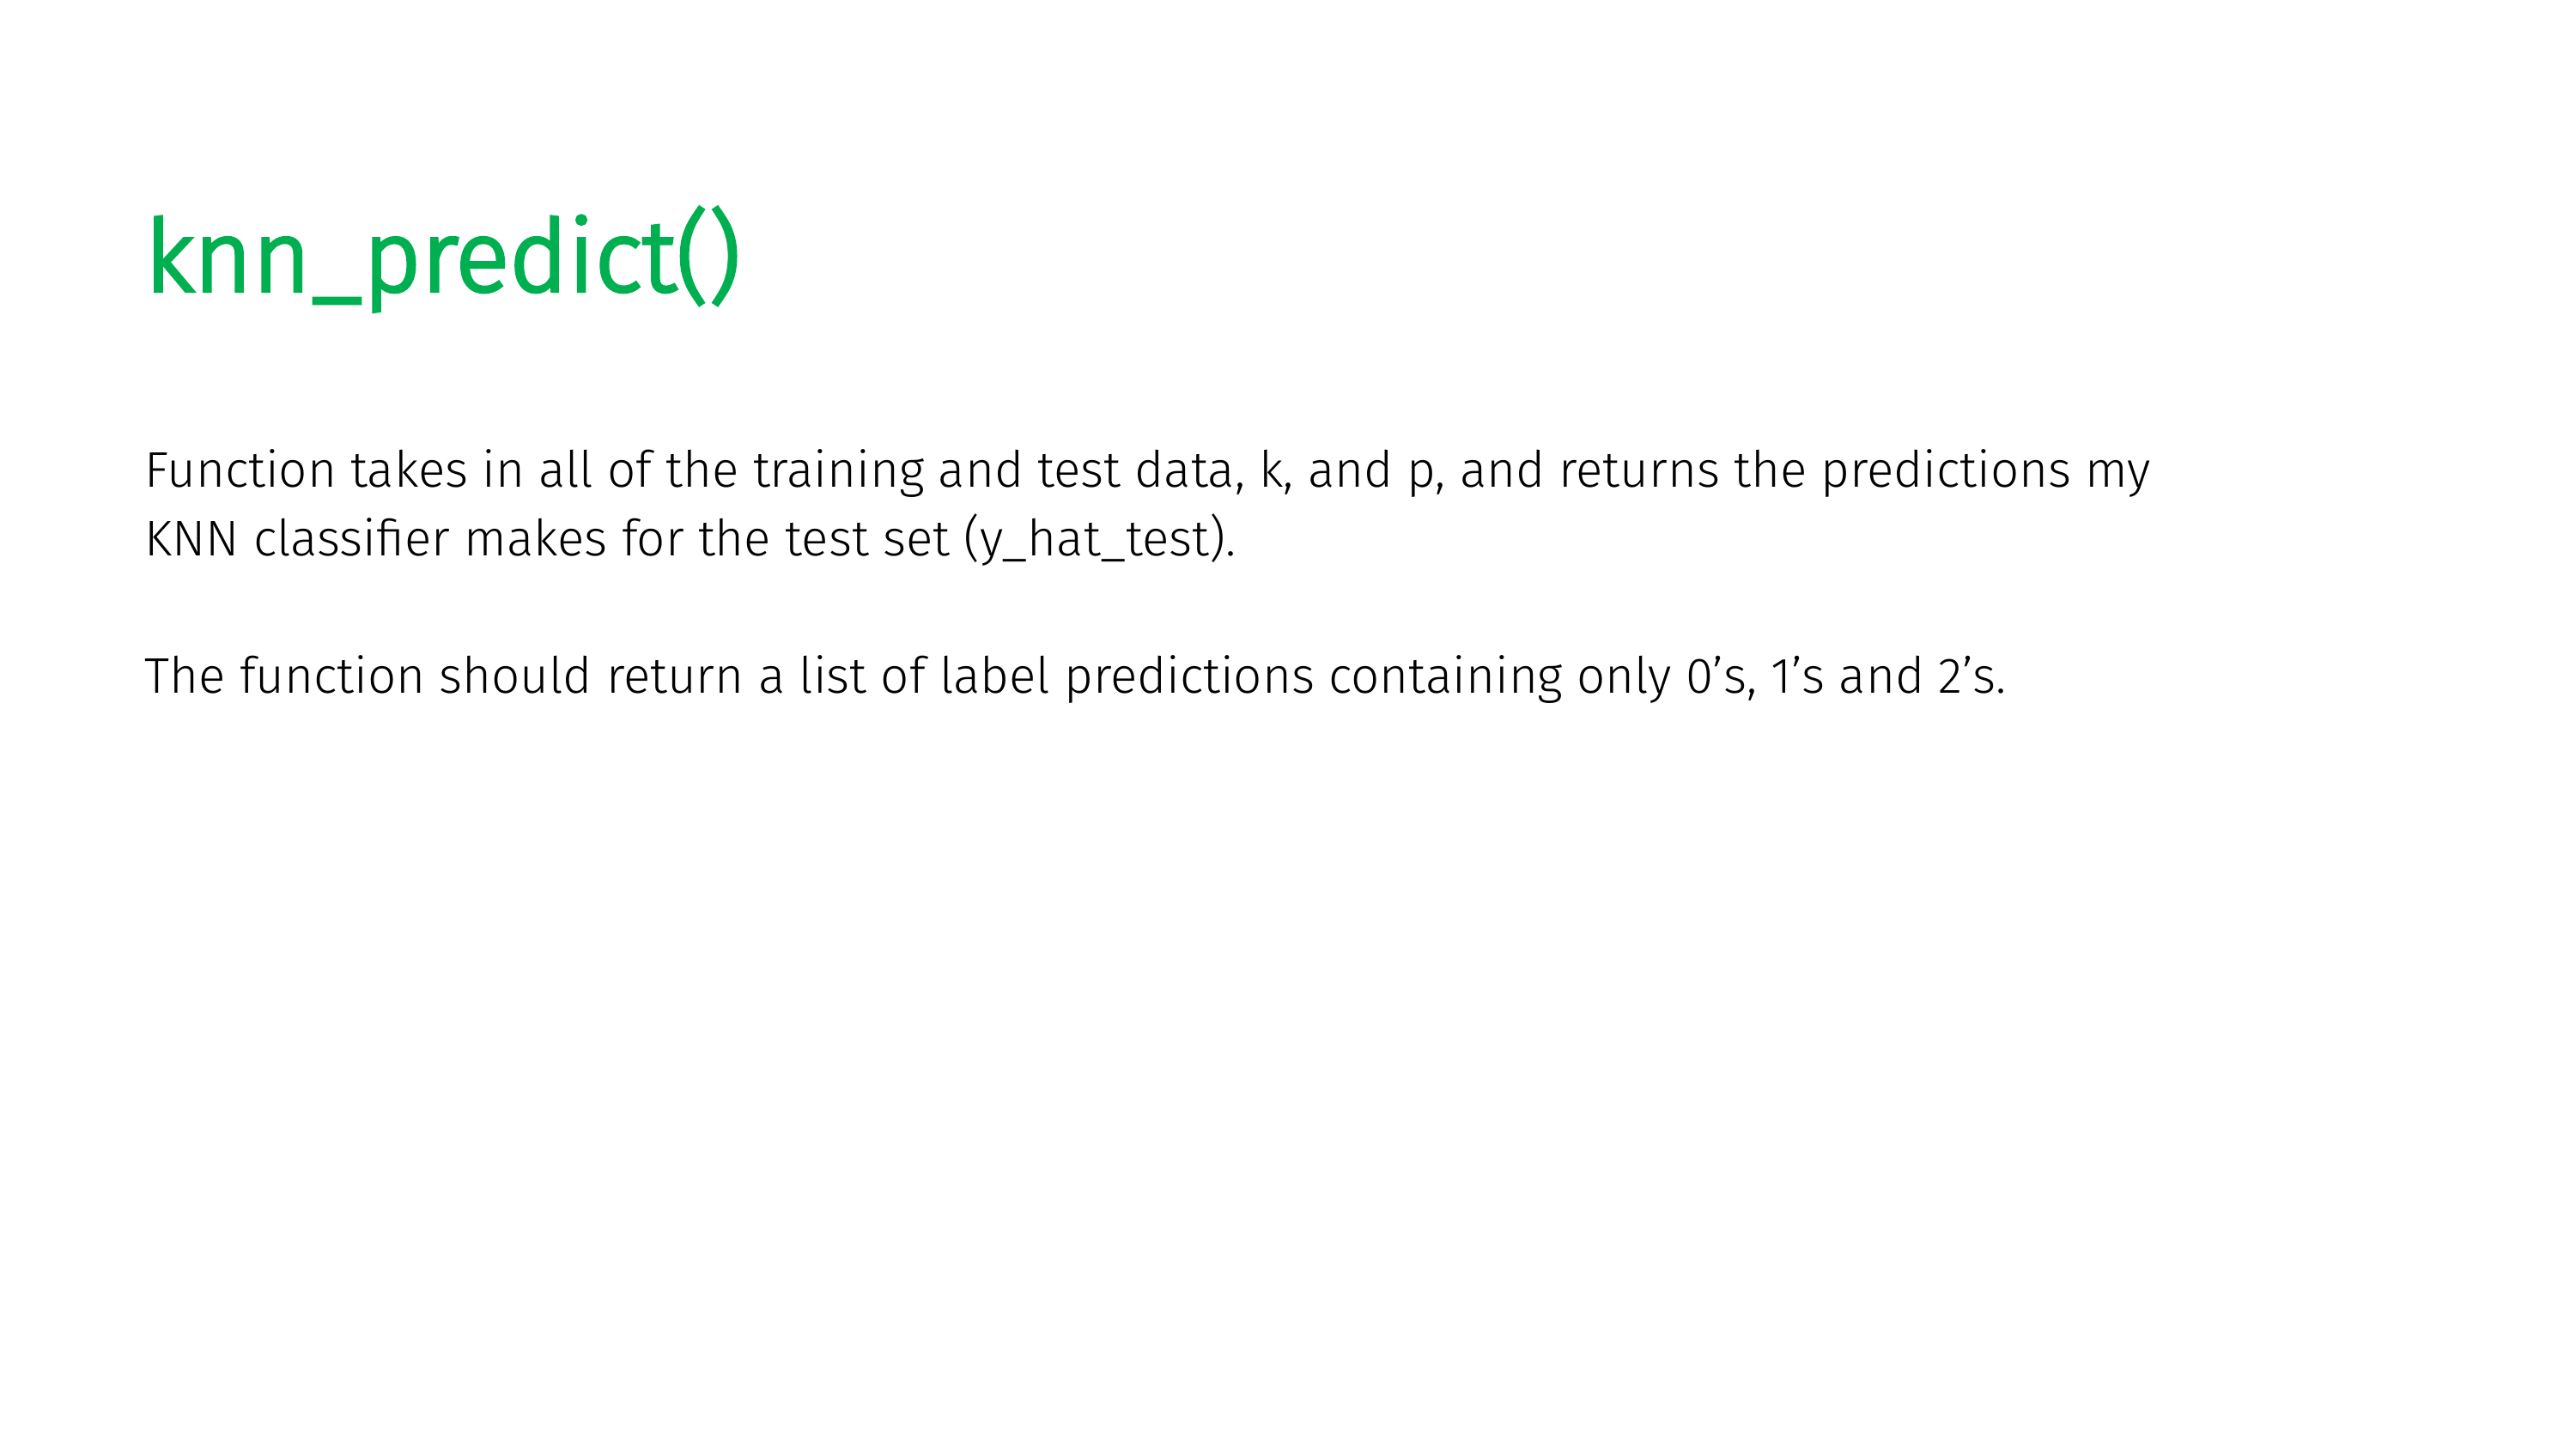

knn_predict()

Function takes in all of the training and test data, k, and p, and returns the predictions my KNN classifier makes for the test set (y_hat_test).

The function should return a list of label predictions containing only 0’s, 1’s and 2’s.